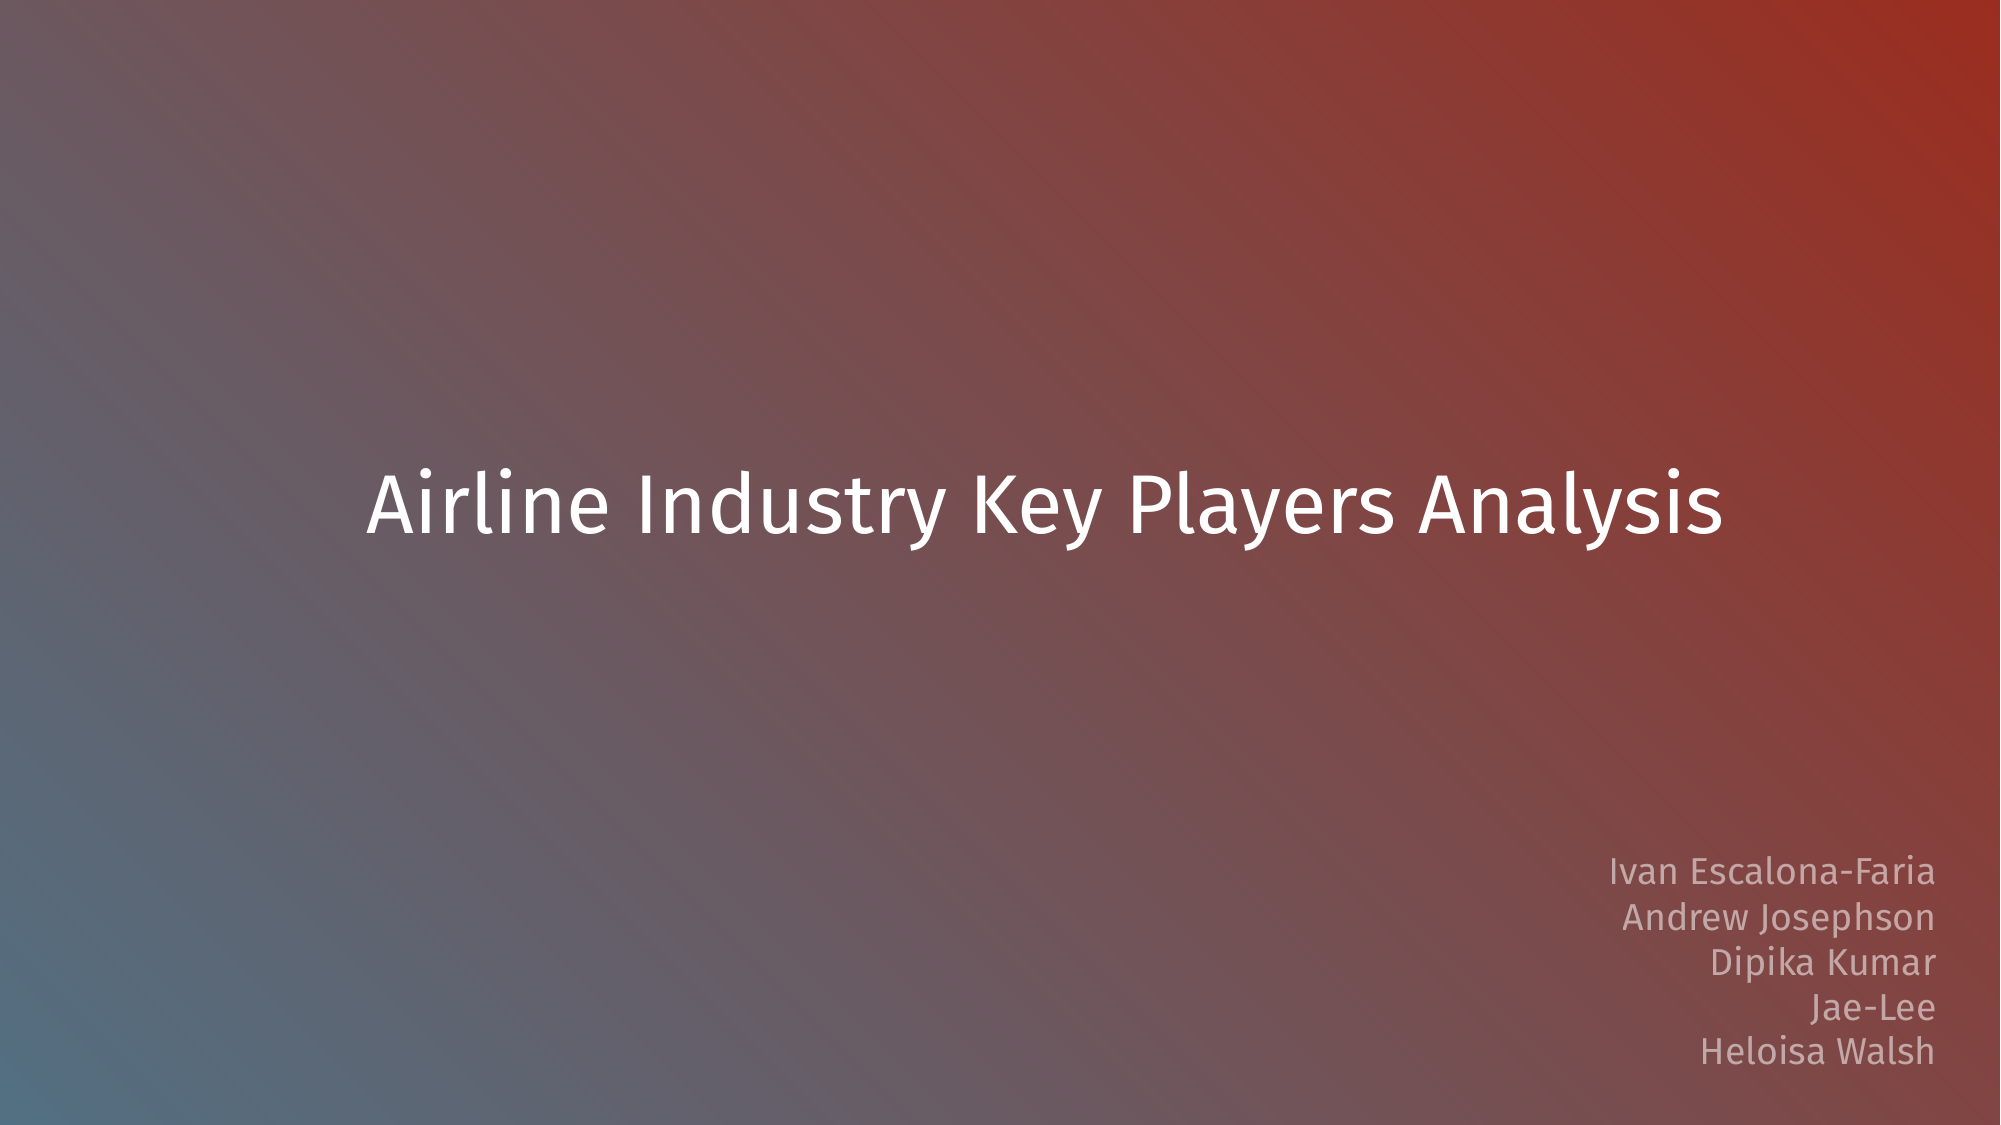

Airline Industry Key Players Analysis
Ivan Escalona-Faria
 Andrew Josephson
Dipika Kumar
Jae-Lee
 Heloisa Walsh